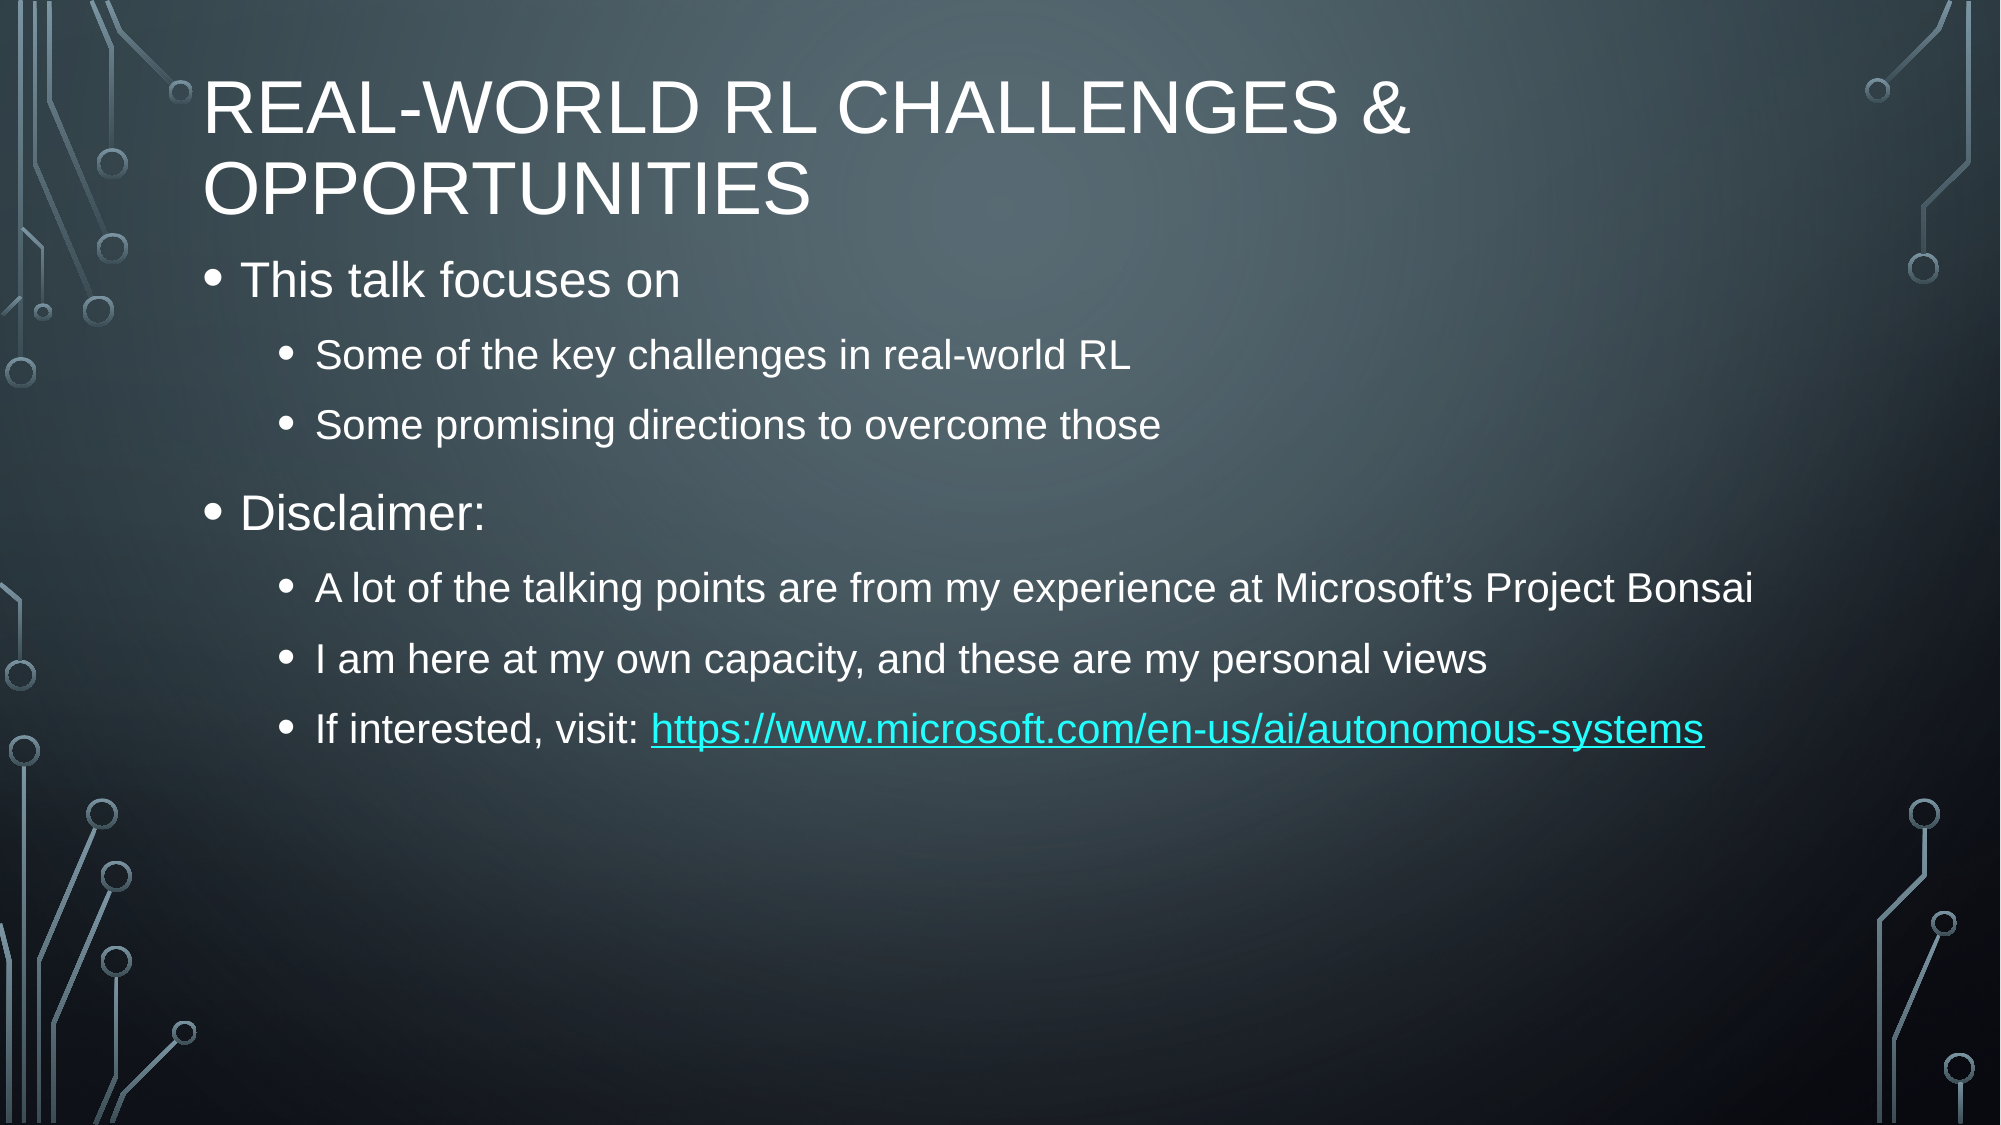

# Real-World RL Challenges & OPPORTUNITIES
This talk focuses on
Some of the key challenges in real-world RL
Some promising directions to overcome those
Disclaimer:
A lot of the talking points are from my experience at Microsoft’s Project Bonsai
I am here at my own capacity, and these are my personal views
If interested, visit: https://www.microsoft.com/en-us/ai/autonomous-systems